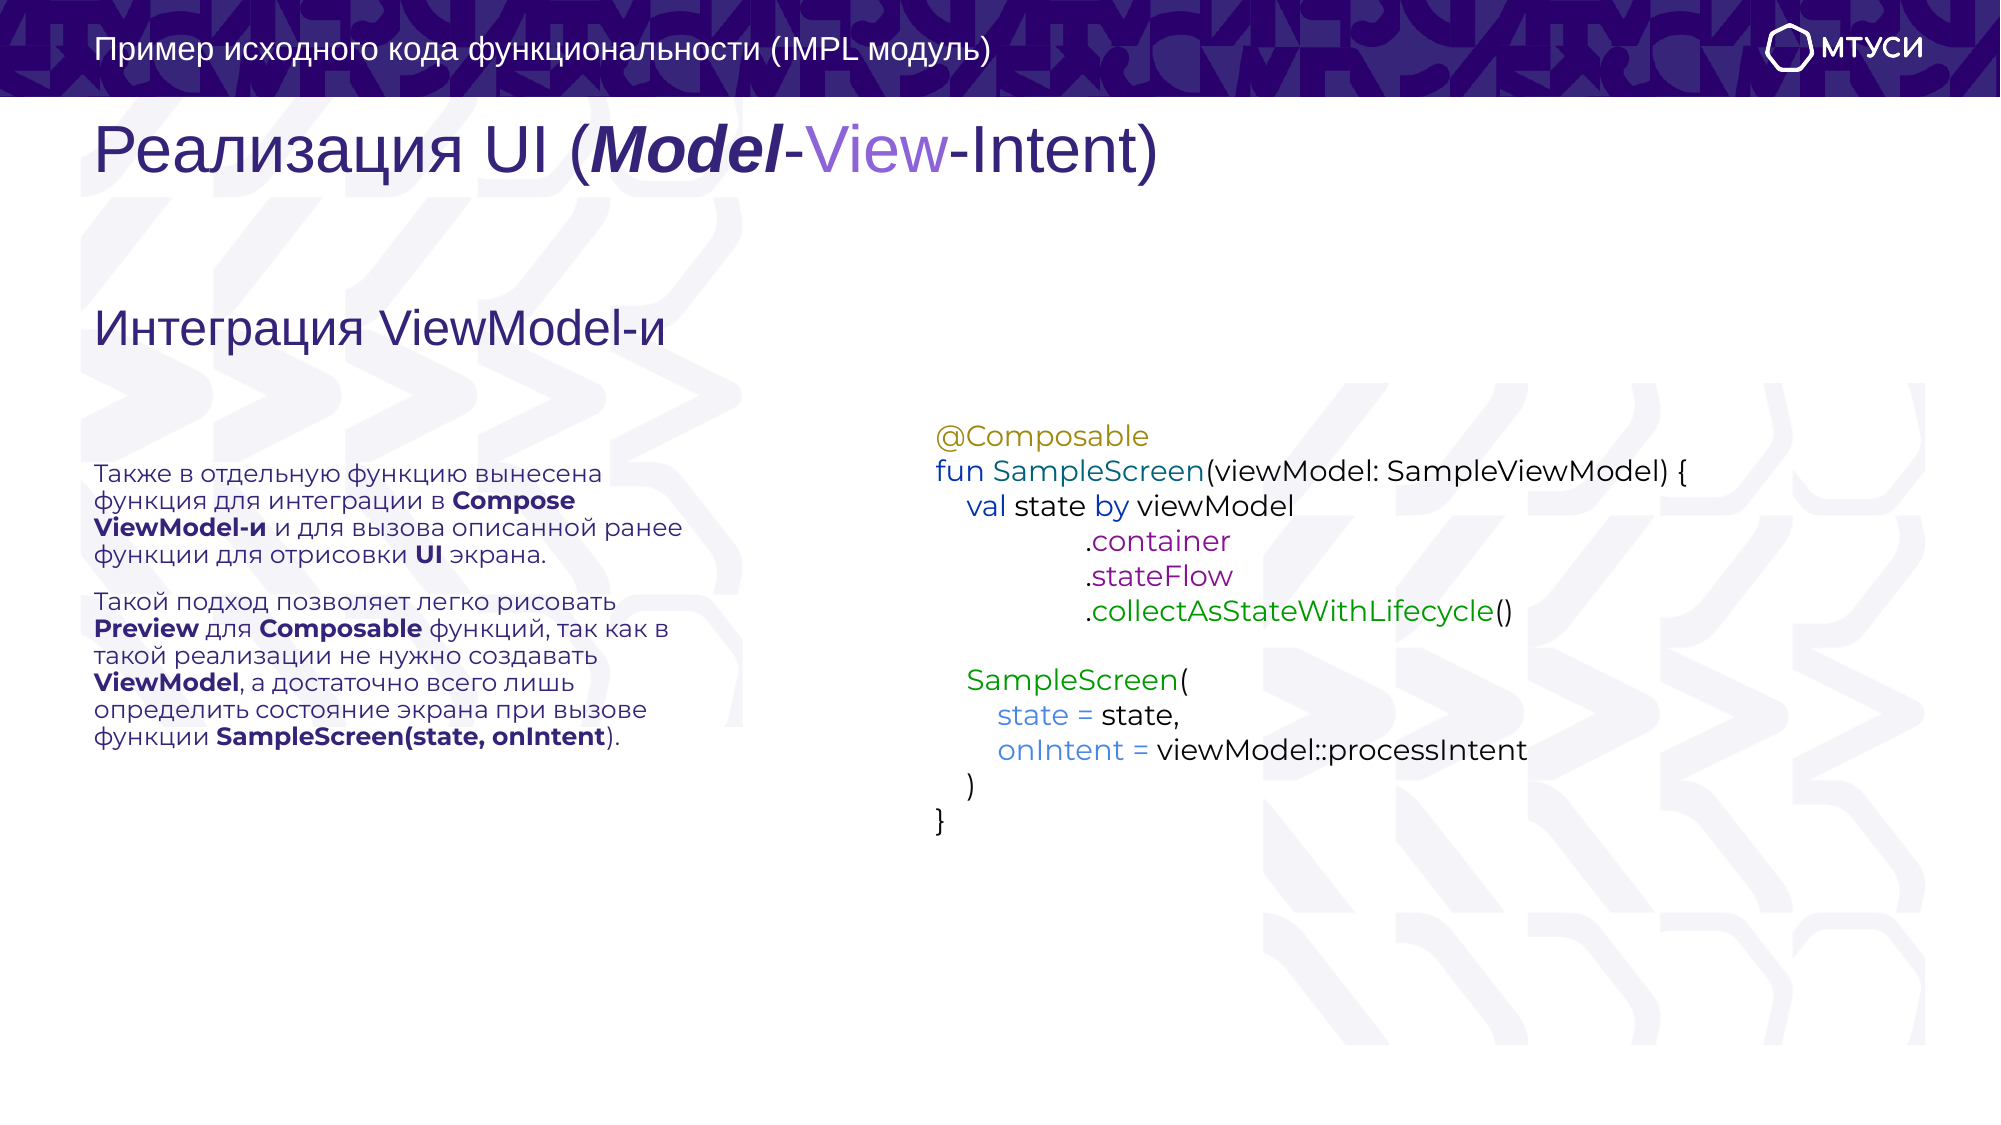

Пример исходного кода функциональности (IMPL модуль)
# Реализация UI (Model-View-Intent)
Интеграция ViewModel-и
@Composable
fun SampleScreen(viewModel: SampleViewModel) {
    val state by viewModel
	.container
	.stateFlow
	.collectAsStateWithLifecycle()
    SampleScreen(
        state = state,
        onIntent = viewModel::processIntent
    )
}
Также в отдельную функцию вынесена функция для интеграции в Compose ViewModel-и и для вызова описанной ранее функции для отрисовки UI экрана.
Такой подход позволяет легко рисовать Preview для Composable функций, так как в такой реализации не нужно создавать ViewModel, а достаточно всего лишь определить состояние экрана при вызове функции SampleScreen(state, onIntent).